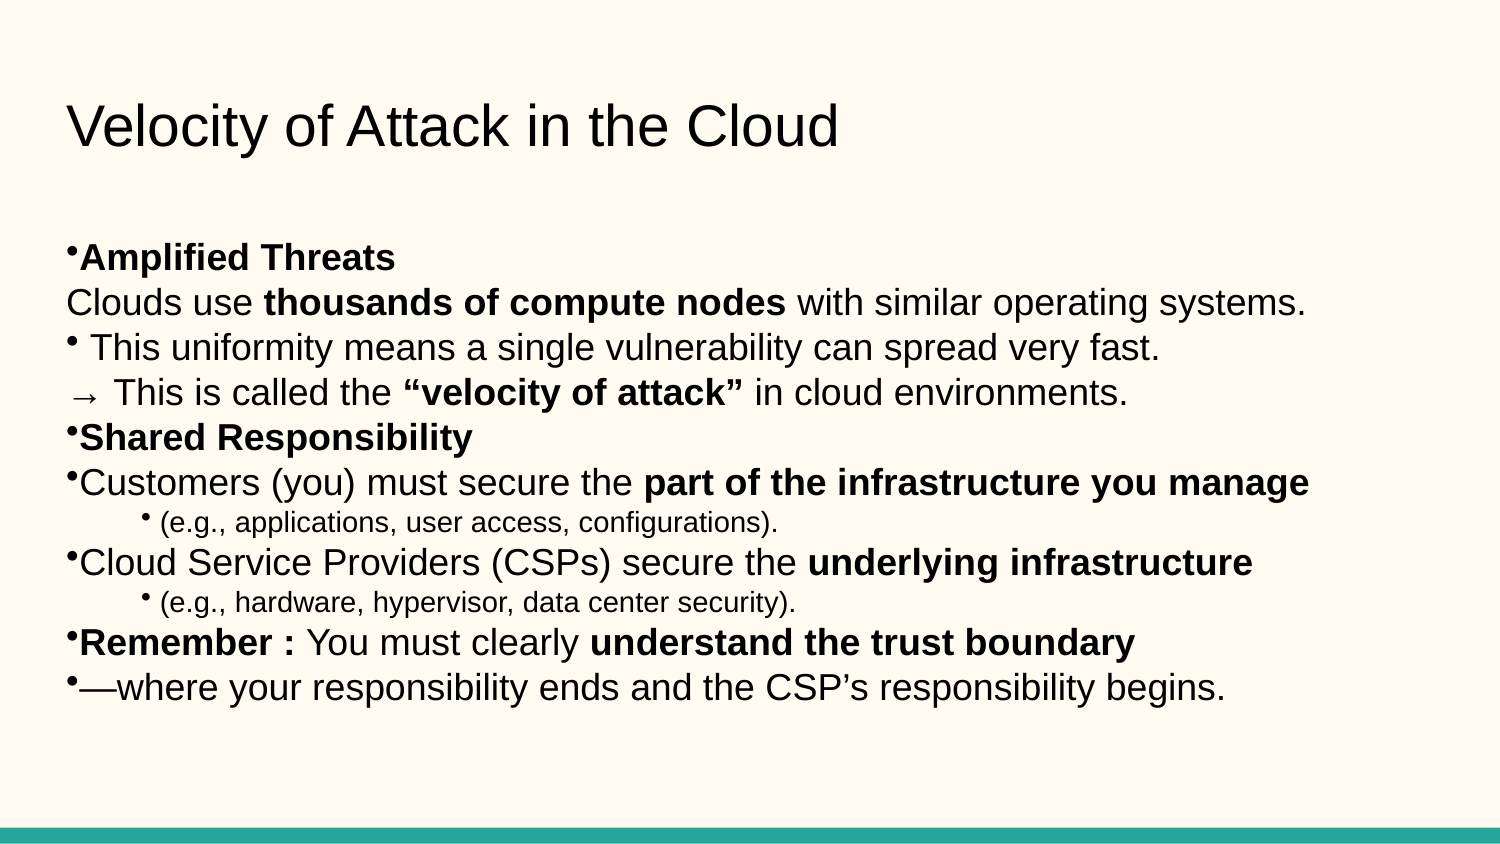

# Velocity of Attack in the Cloud
Amplified Threats
Clouds use thousands of compute nodes with similar operating systems.
 This uniformity means a single vulnerability can spread very fast.
→ This is called the “velocity of attack” in cloud environments.
Shared Responsibility
Customers (you) must secure the part of the infrastructure you manage
 (e.g., applications, user access, configurations).
Cloud Service Providers (CSPs) secure the underlying infrastructure
 (e.g., hardware, hypervisor, data center security).
Remember : You must clearly understand the trust boundary
—where your responsibility ends and the CSP’s responsibility begins.